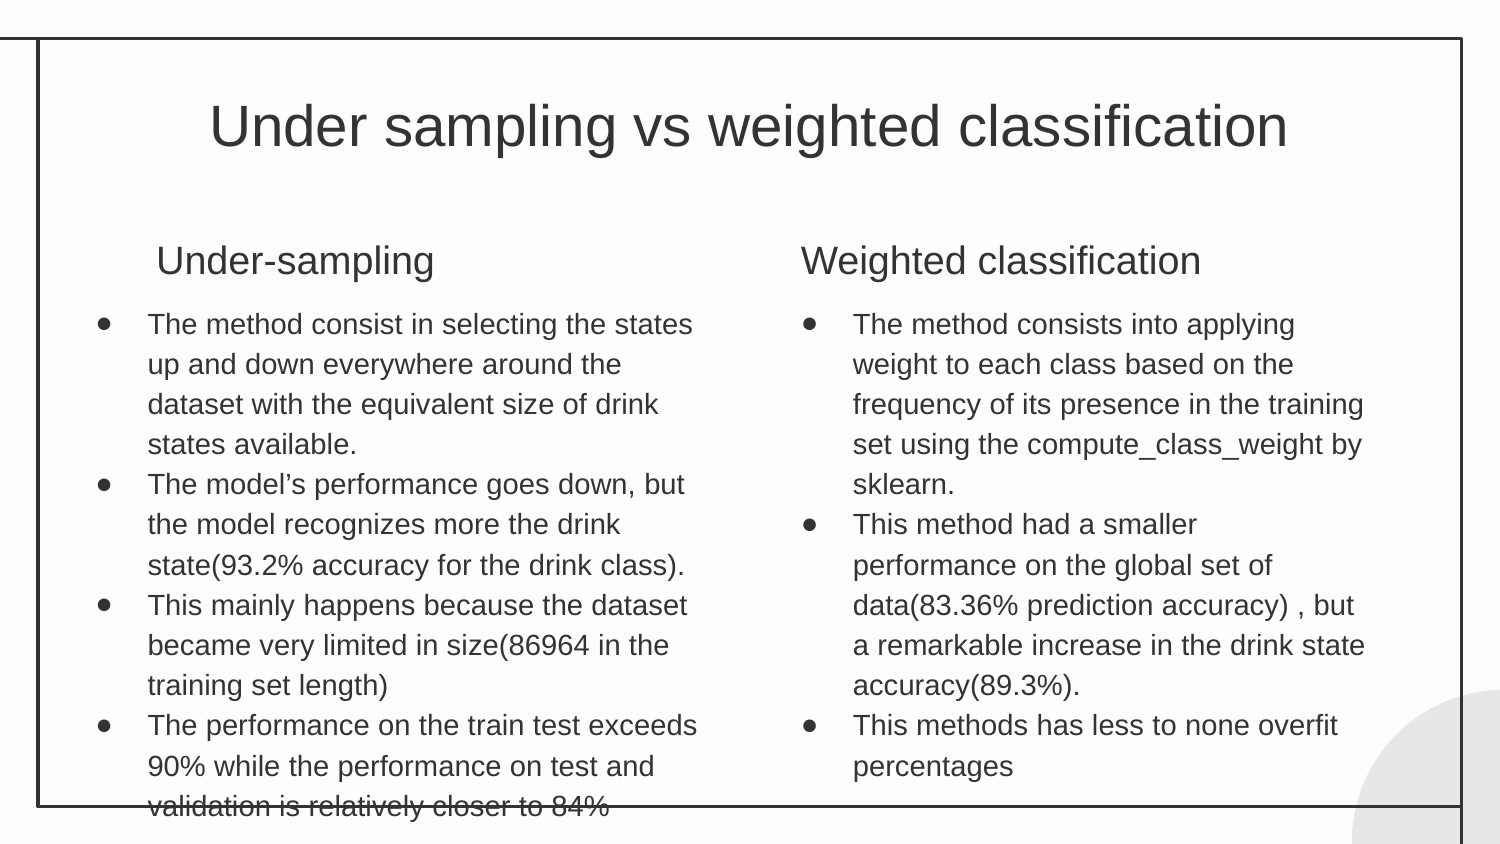

# Under sampling vs weighted classification
Under-sampling
Weighted classification
The method consist in selecting the states up and down everywhere around the dataset with the equivalent size of drink states available.
The model’s performance goes down, but the model recognizes more the drink state(93.2% accuracy for the drink class).
This mainly happens because the dataset became very limited in size(86964 in the training set length)
The performance on the train test exceeds 90% while the performance on test and validation is relatively closer to 84%
The method consists into applying weight to each class based on the frequency of its presence in the training set using the compute_class_weight by sklearn.
This method had a smaller performance on the global set of data(83.36% prediction accuracy) , but a remarkable increase in the drink state accuracy(89.3%).
This methods has less to none overfit percentages